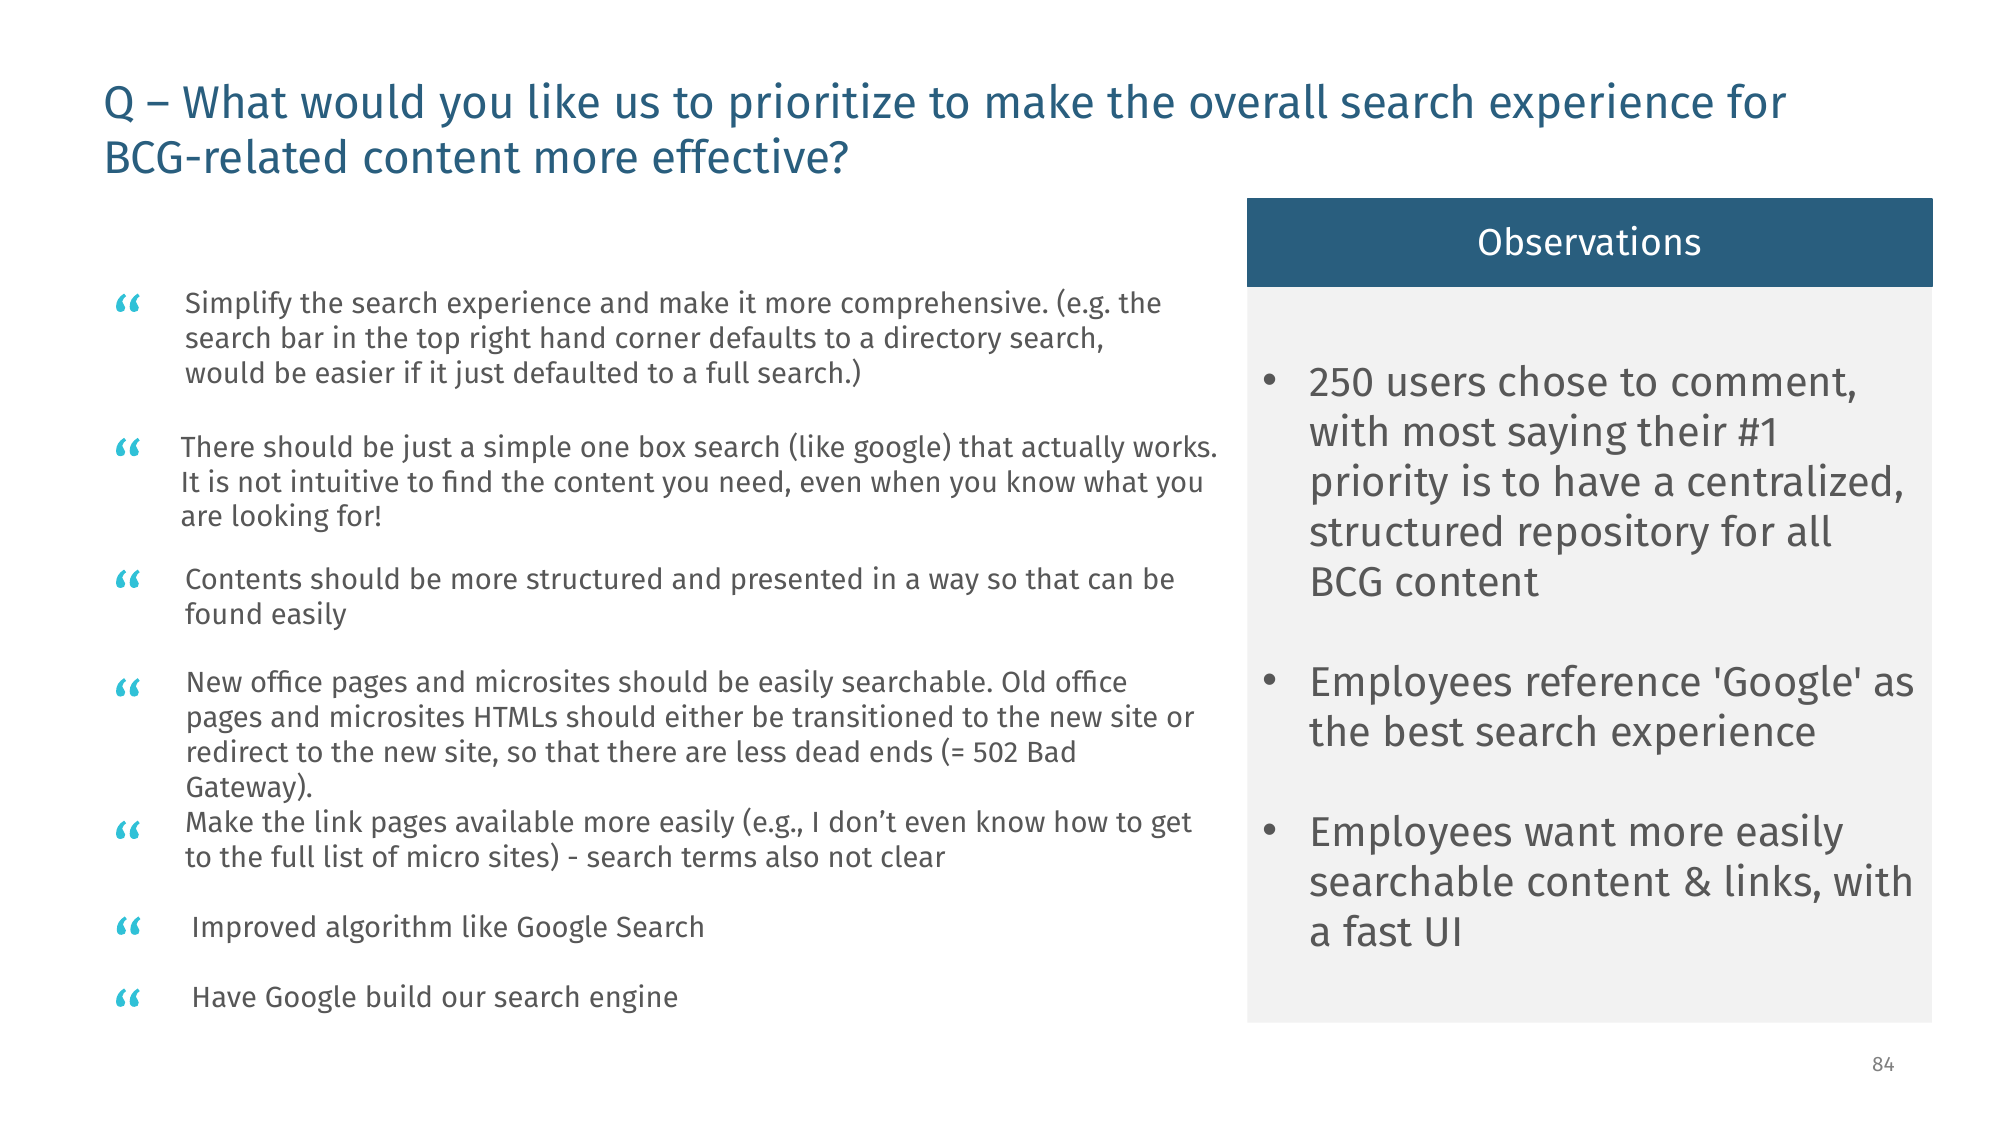

# Q – What would you like us to prioritize to make the overall search experience for BCG-related content more effective?
Observations

Simplify the search experience and make it more comprehensive. (e.g. the search bar in the top right hand corner defaults to a directory search, would be easier if it just defaulted to a full search.)
250 users chose to comment, with most saying their #1 priority is to have a centralized, structured repository for all BCG content

Employees reference 'Google' as the best search experience

Employees want more easily searchable content & links, with a fast UI
There should be just a simple one box search (like google) that actually works. It is not intuitive to find the content you need, even when you know what you are looking for!

Contents should be more structured and presented in a way so that can be found easily

New office pages and microsites should be easily searchable. Old office pages and microsites HTMLs should either be transitioned to the new site or redirect to the new site, so that there are less dead ends (= 502 Bad Gateway).

Make the link pages available more easily (e.g., I don’t even know how to get to the full list of micro sites) - search terms also not clear

Improved algorithm like Google Search
Have Google build our search engine